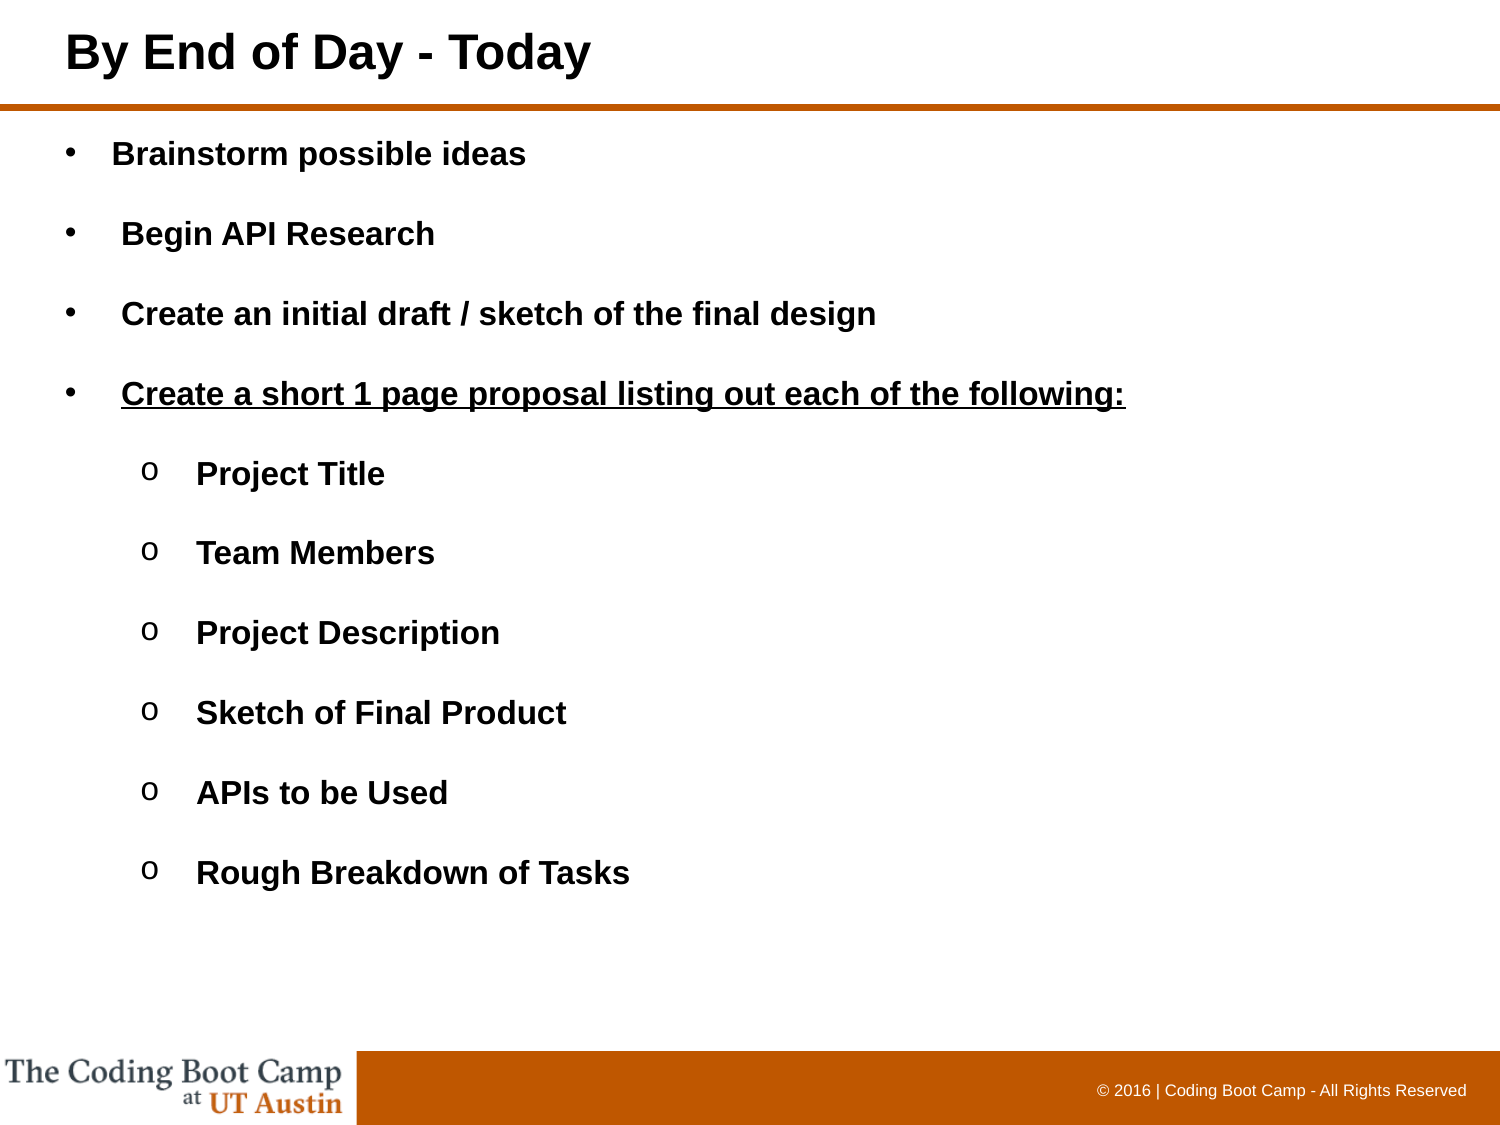

# By End of Day - Today
Brainstorm possible ideas

Begin API Research

Create an initial draft / sketch of the final design

Create a short 1 page proposal listing out each of the following:

Project Title

Team Members

Project Description

Sketch of Final Product

APIs to be Used

Rough Breakdown of Tasks